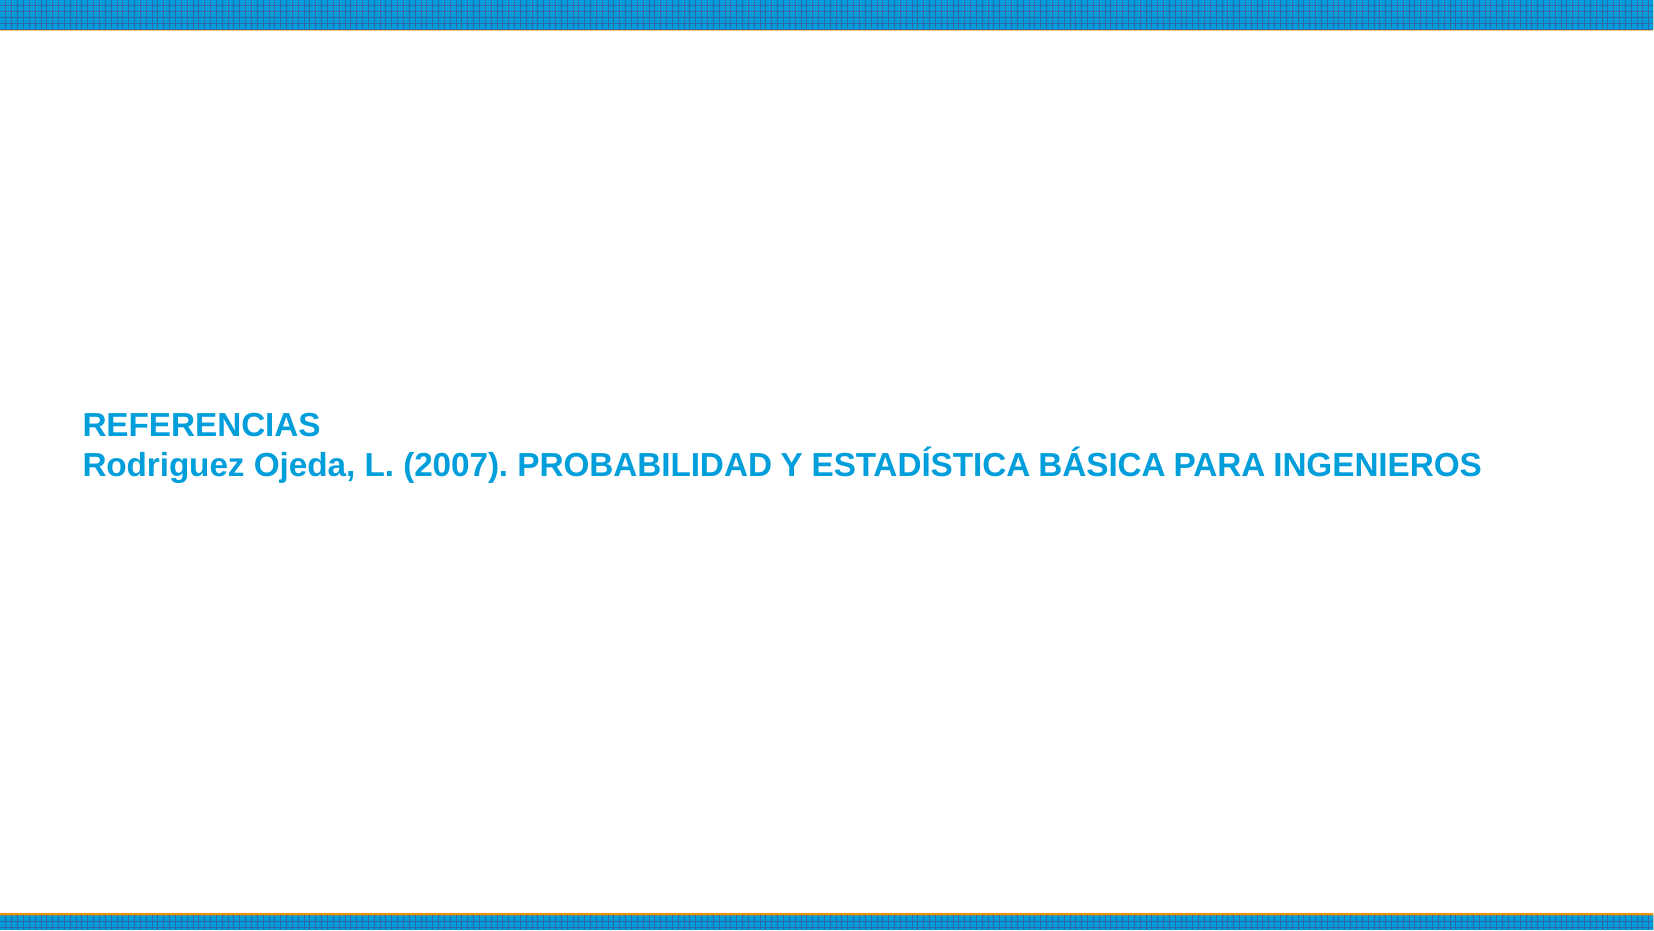

REFERENCIAS
Rodriguez Ojeda, L. (2007). PROBABILIDAD Y ESTADÍSTICA BÁSICA PARA INGENIEROS